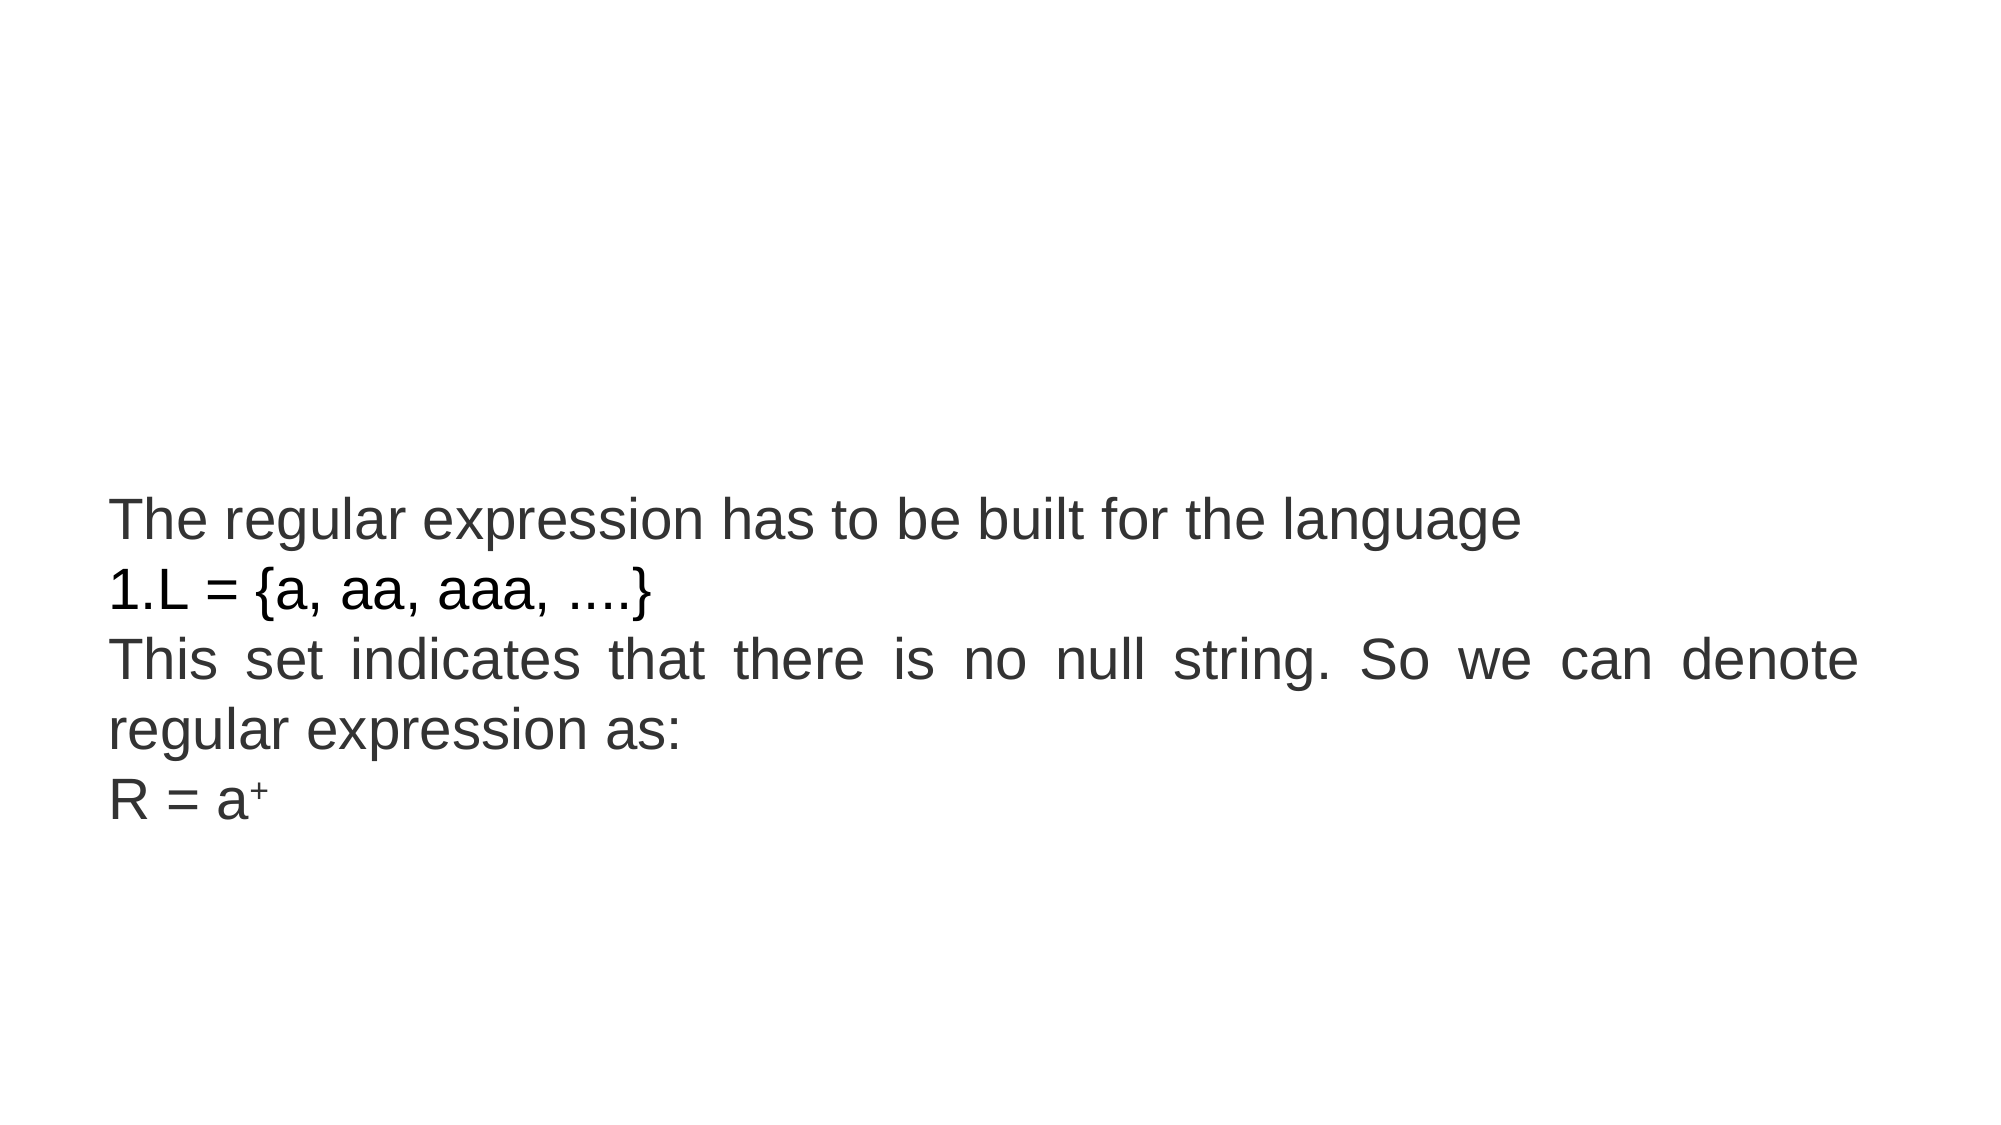

#
The regular expression has to be built for the language
L = {a, aa, aaa, ....}
This set indicates that there is no null string. So we can denote regular expression as:
R = a+